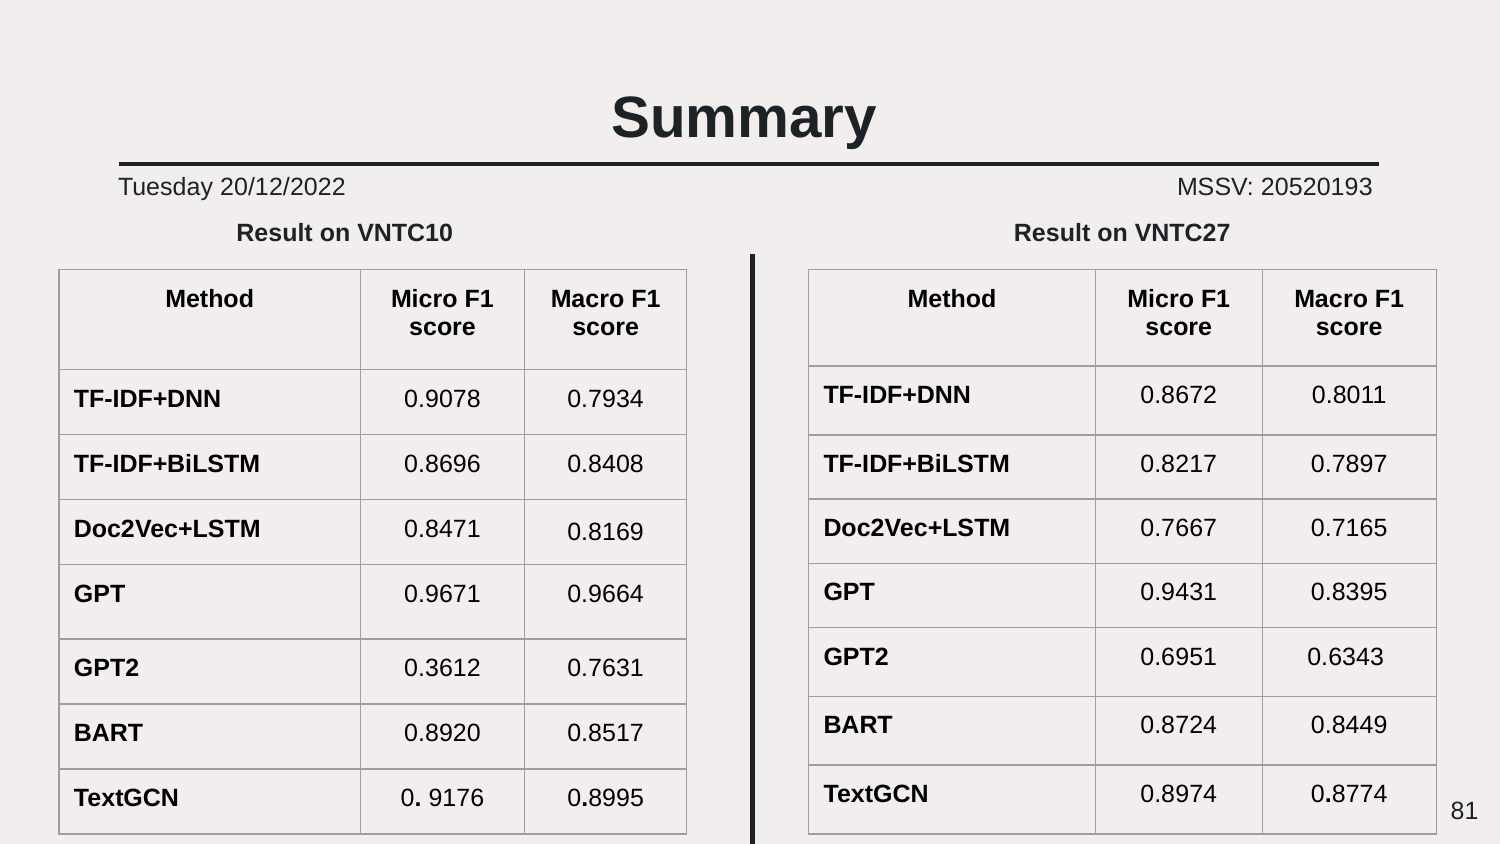

# Summary
Tuesday 20/12/2022
MSSV: 20520193
Result on VNTC27
Result on VNTC10
| Method | Micro F1 score | Macro F1 score |
| --- | --- | --- |
| TF-IDF+DNN | 0.9078 | 0.7934 |
| TF-IDF+BiLSTM | 0.8696 | 0.8408 |
| Doc2Vec+LSTM | 0.8471 | 0.8169 |
| GPT | 0.9671 | 0.9664 |
| GPT2 | 0.3612 | 0.7631 |
| BART | 0.8920 | 0.8517 |
| TextGCN | 0. 9176 | 0.8995 |
| Method | Micro F1 score | Macro F1 score |
| --- | --- | --- |
| TF-IDF+DNN | 0.8672 | 0.8011 |
| TF-IDF+BiLSTM | 0.8217 | 0.7897 |
| Doc2Vec+LSTM | 0.7667 | 0.7165 |
| GPT | 0.9431 | 0.8395 |
| GPT2 | 0.6951 | 0.6343 |
| BART | 0.8724 | 0.8449 |
| TextGCN | 0.8974 | 0.8774 |
81